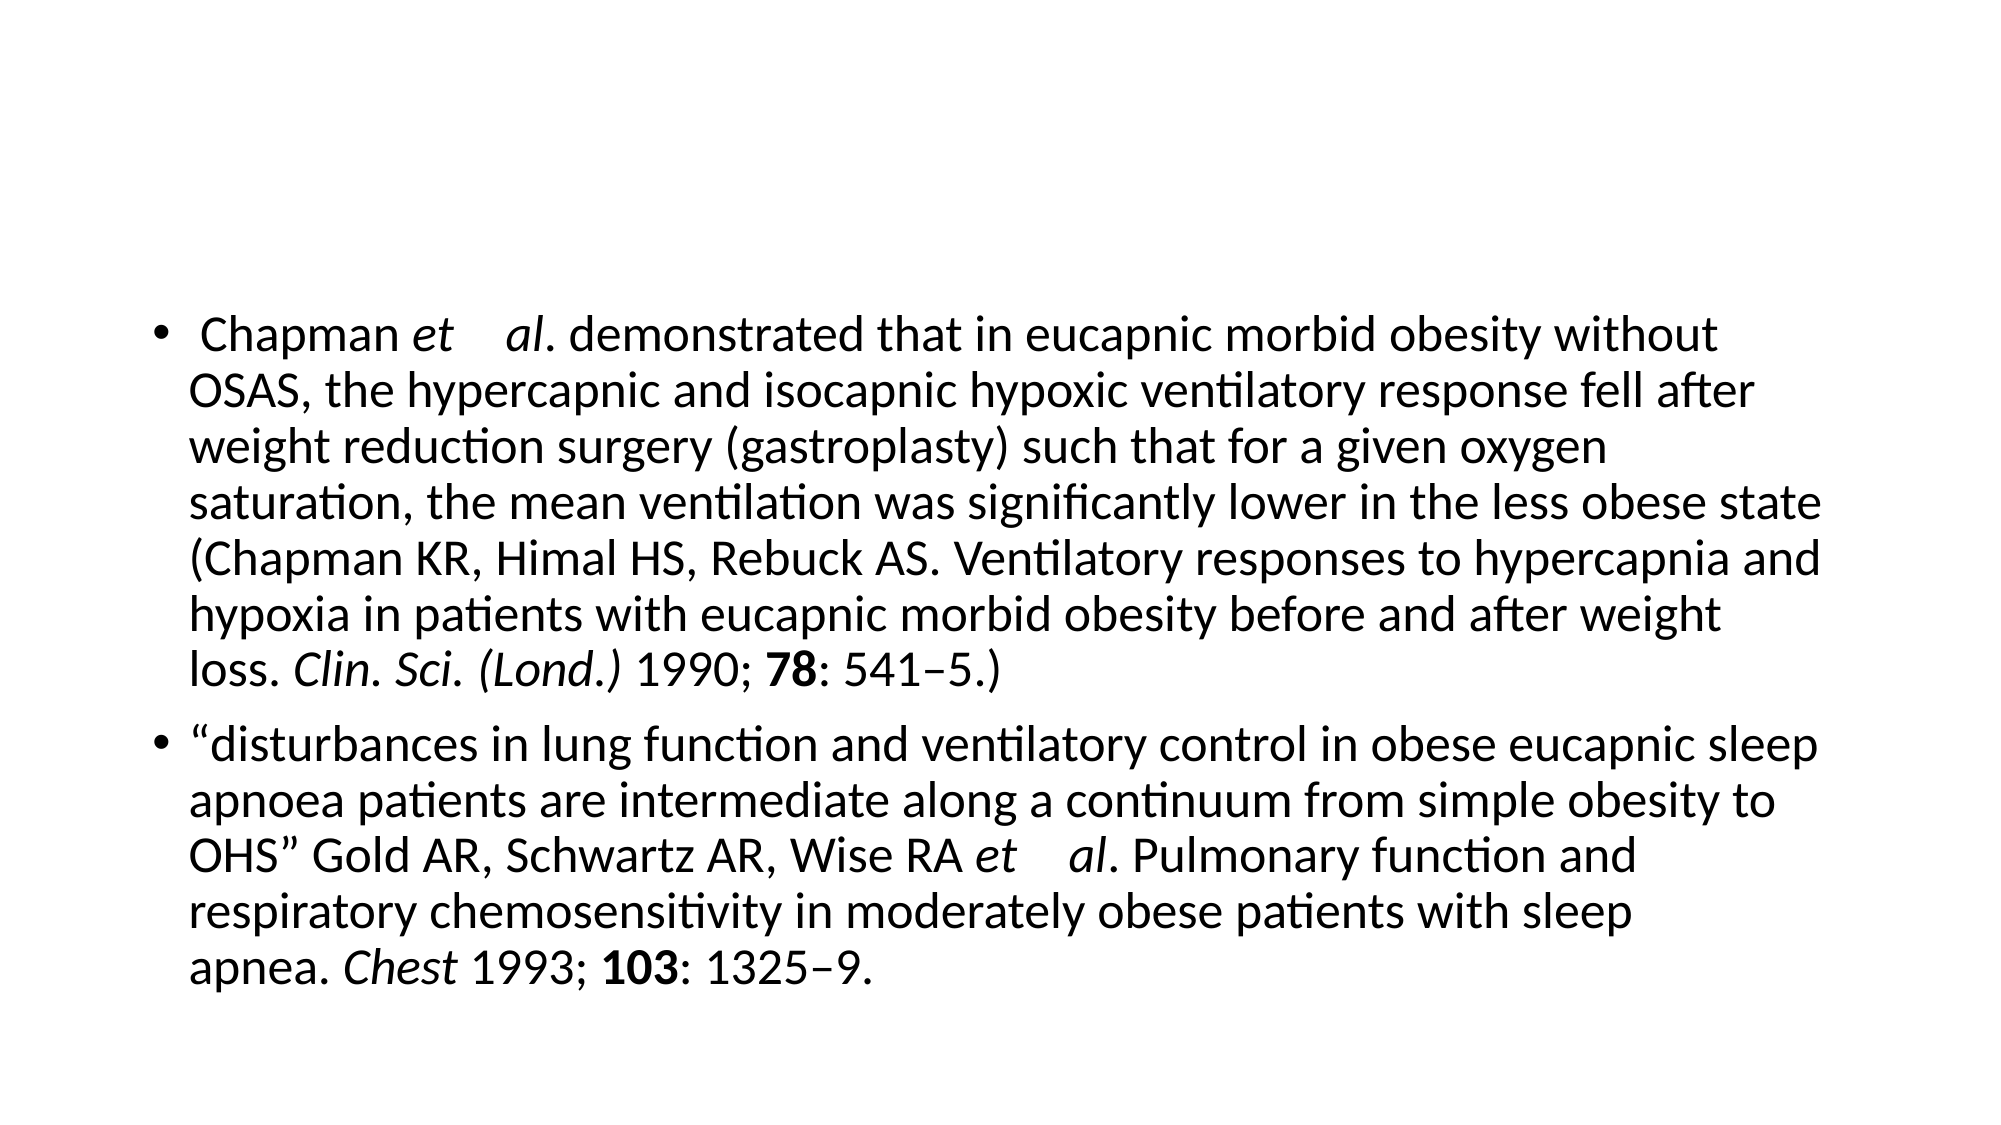

#
 Chapman et al. demonstrated that in eucapnic morbid obesity without OSAS, the hypercapnic and isocapnic hypoxic ventilatory response fell after weight reduction surgery (gastroplasty) such that for a given oxygen saturation, the mean ventilation was significantly lower in the less obese state (Chapman KR, Himal HS, Rebuck AS. Ventilatory responses to hypercapnia and hypoxia in patients with eucapnic morbid obesity before and after weight loss. Clin. Sci. (Lond.) 1990; 78: 541–5.)
“disturbances in lung function and ventilatory control in obese eucapnic sleep apnoea patients are intermediate along a continuum from simple obesity to OHS” Gold AR, Schwartz AR, Wise RA et al. Pulmonary function and respiratory chemosensitivity in moderately obese patients with sleep apnea. Chest 1993; 103: 1325–9.